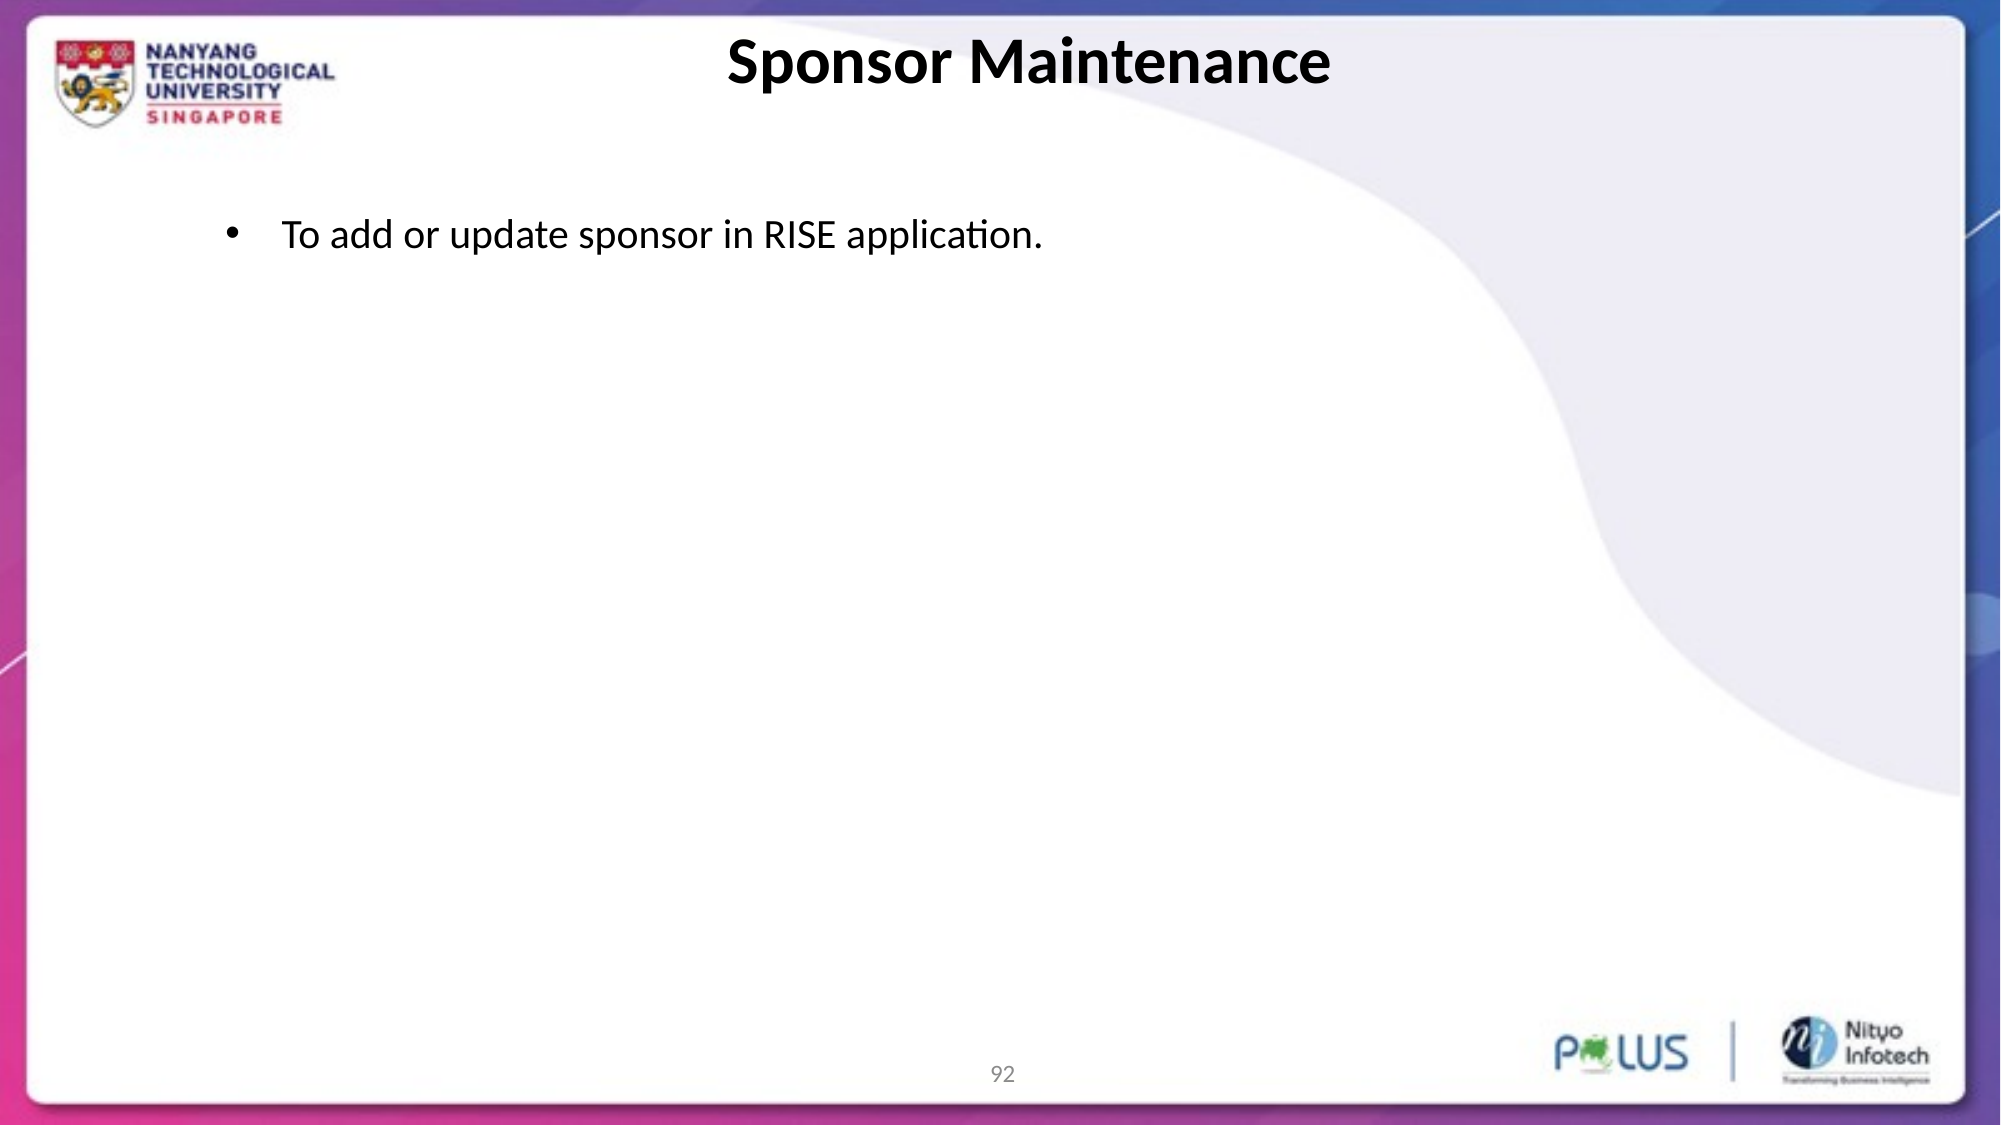

Sponsor Maintenance
To add or update sponsor in RISE application.

92